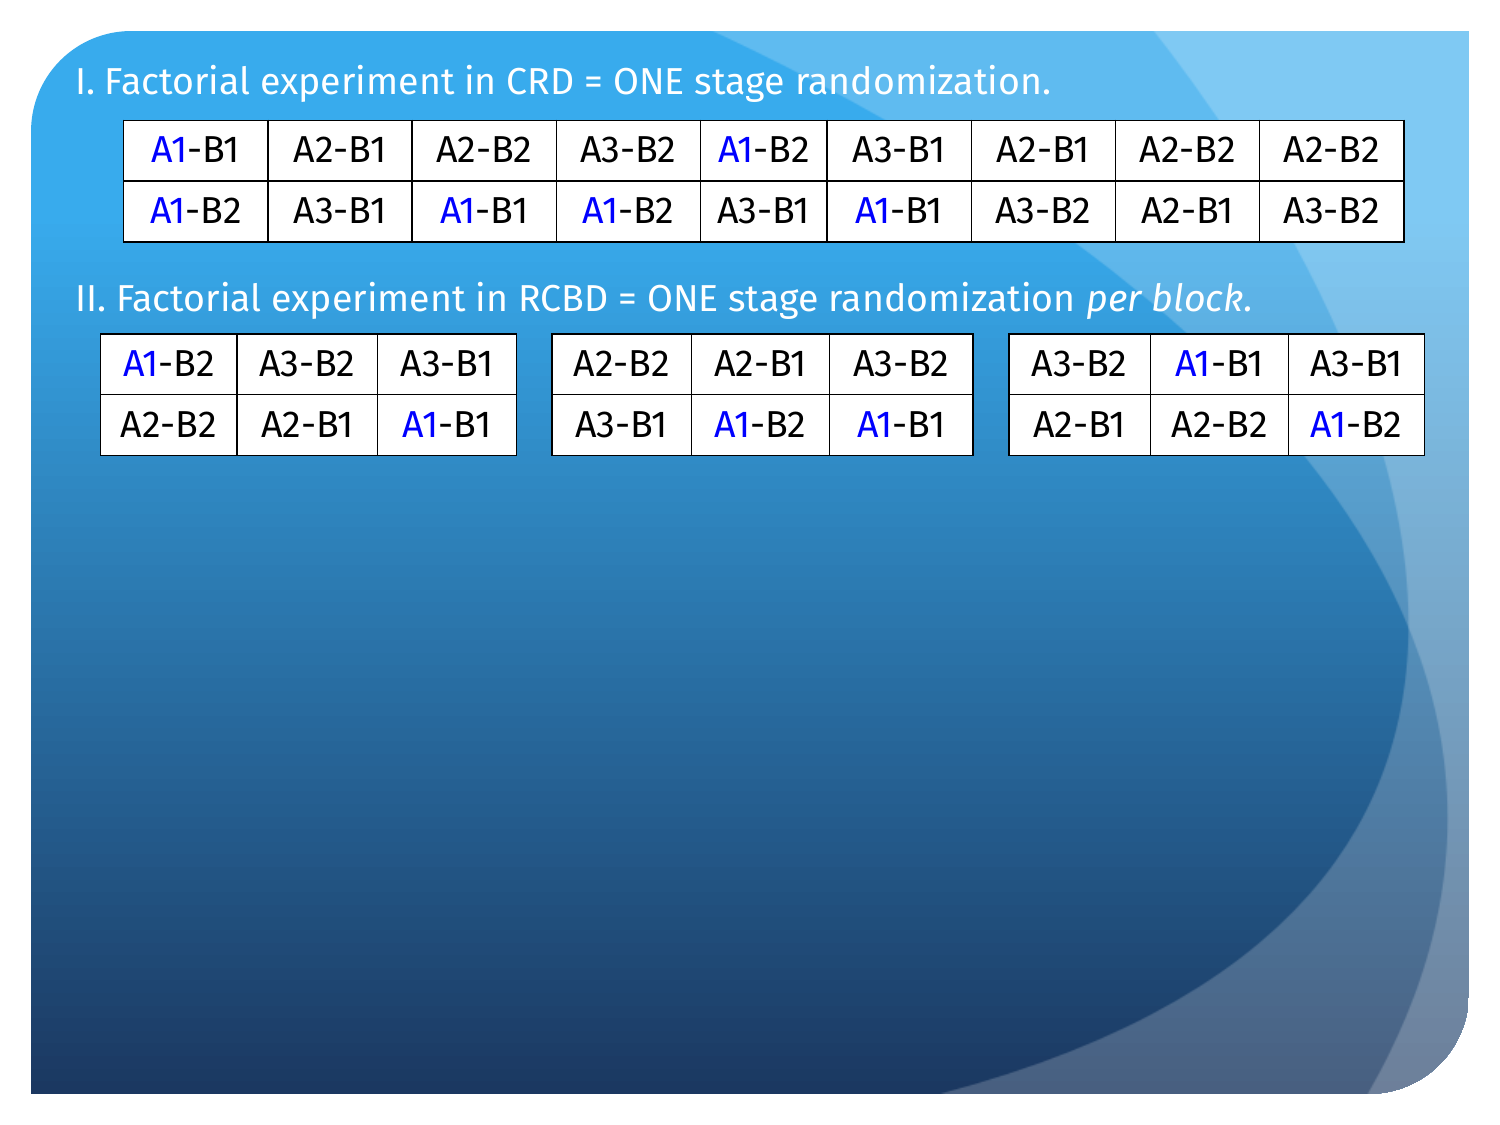

I. Factorial experiment in CRD = ONE stage randomization.
| A1-B1 | A2-B1 | A2-B2 | A3-B2 | A1-B2 | A3-B1 | A2-B1 | A2-B2 | A2-B2 |
| --- | --- | --- | --- | --- | --- | --- | --- | --- |
| A1-B2 | A3-B1 | A1-B1 | A1-B2 | A3-B1 | A1-B1 | A3-B2 | A2-B1 | A3-B2 |
II. Factorial experiment in RCBD = ONE stage randomization per block.

| A1-B2 | A3-B2 | A3-B1 |  | A2-B2 | A2-B1 | A3-B2 |  | A3-B2 | A1-B1 | A3-B1 |
| --- | --- | --- | --- | --- | --- | --- | --- | --- | --- | --- |
| A2-B2 | A2-B1 | A1-B1 |  | A3-B1 | A1-B2 | A1-B1 |  | A2-B1 | A2-B2 | A1-B2 |